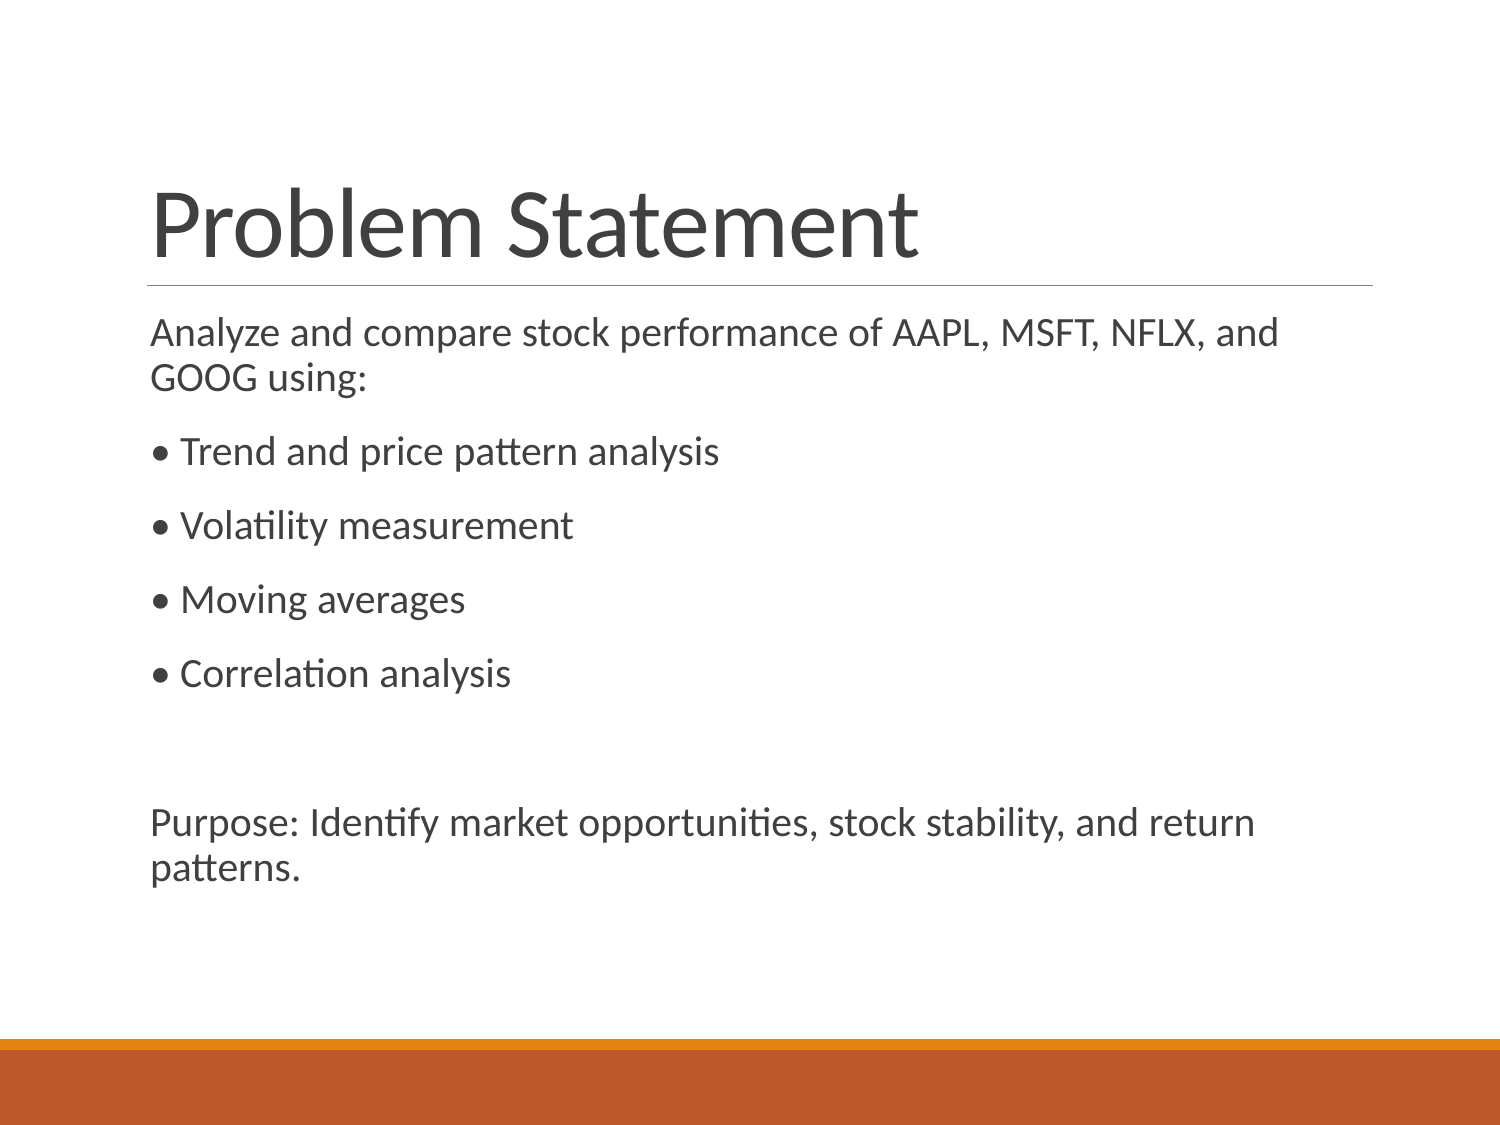

# Problem Statement
Analyze and compare stock performance of AAPL, MSFT, NFLX, and GOOG using:
• Trend and price pattern analysis
• Volatility measurement
• Moving averages
• Correlation analysis

Purpose: Identify market opportunities, stock stability, and return patterns.